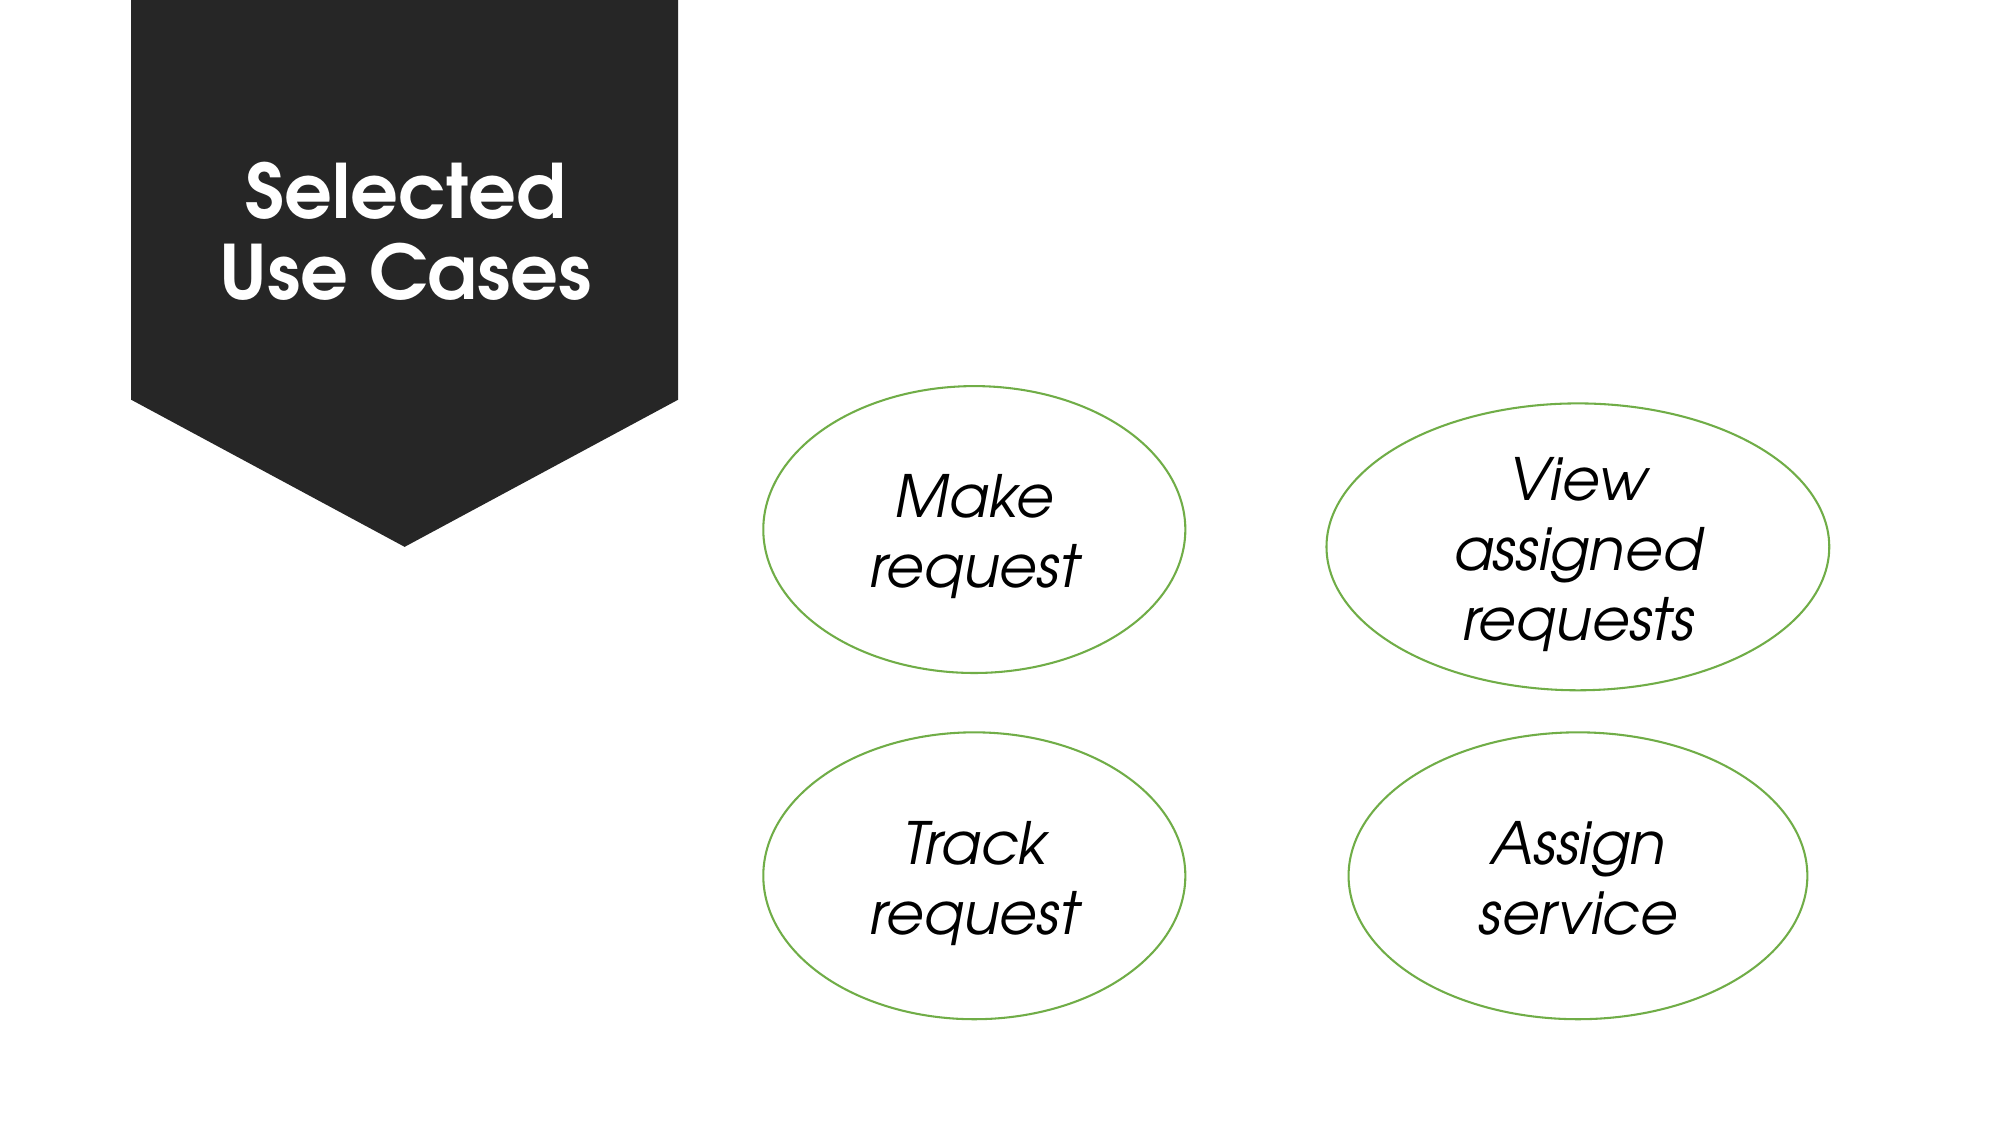

# Selected Use Cases
Make request
View assigned requests
Track request
Assign service